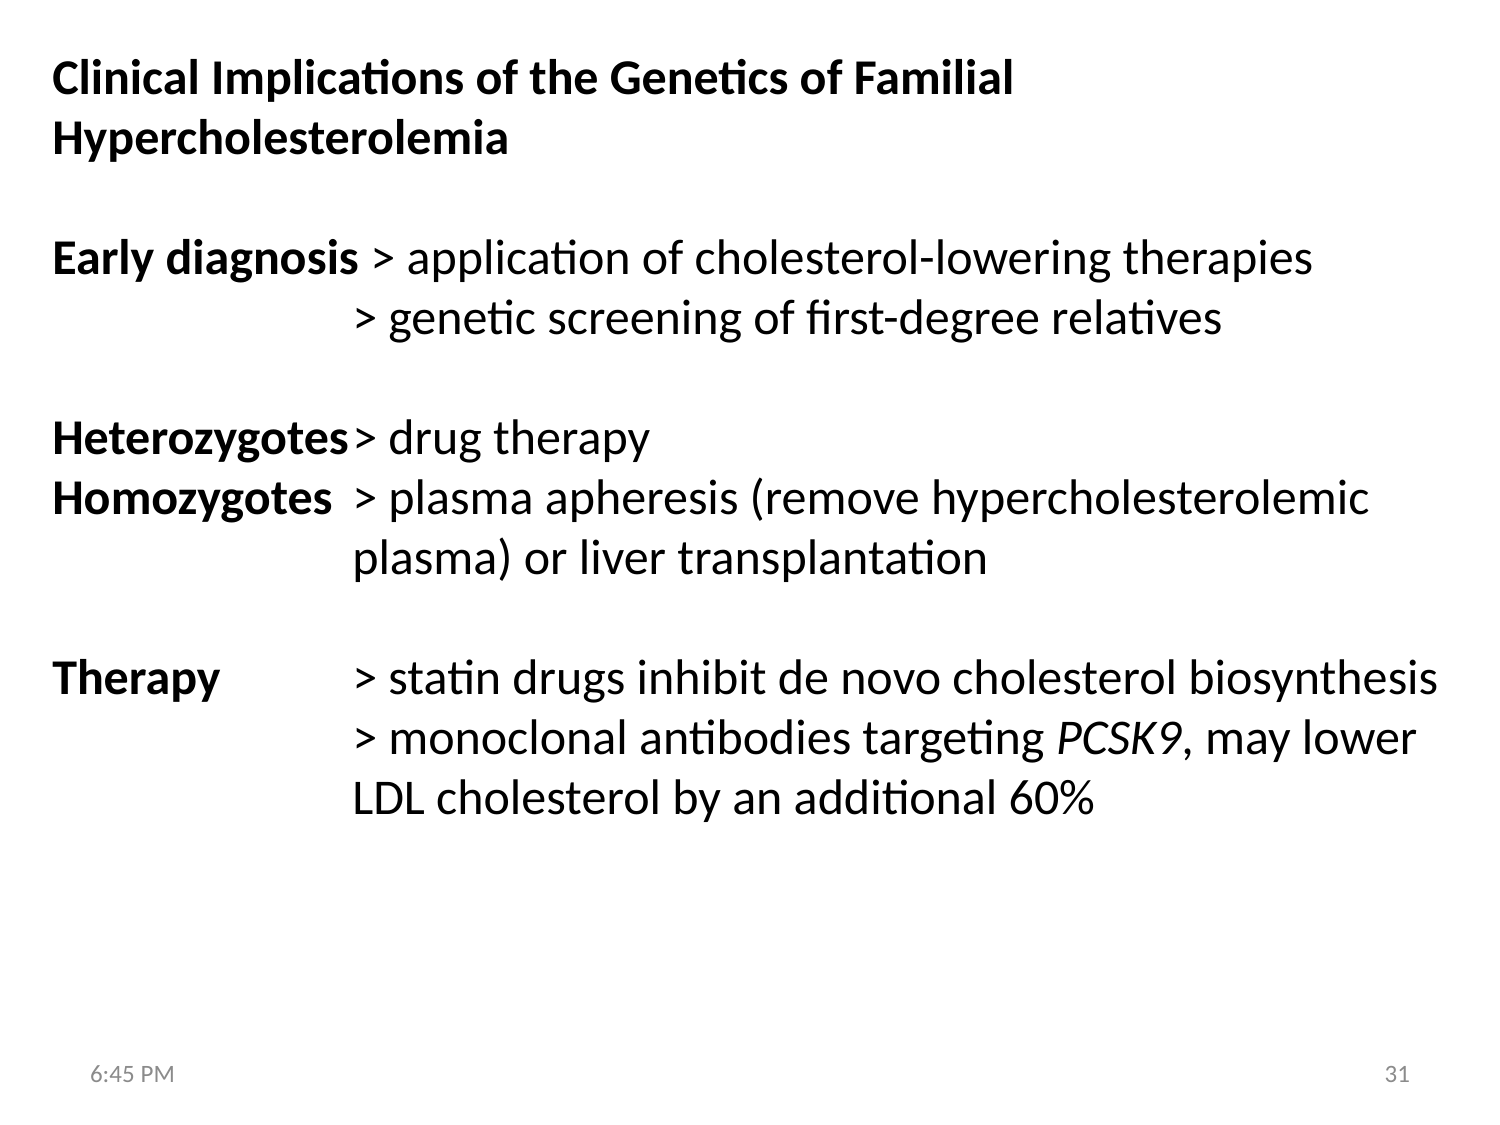

Clinical Implications of the Genetics of Familial Hypercholesterolemia

Early diagnosis > application of cholesterol-lowering therapies
		> genetic screening of first-degree relatives

Heterozygotes	> drug therapy
Homozygotes	> plasma apheresis (remove hypercholesterolemic 			plasma) or liver transplantation

Therapy	> statin drugs inhibit de novo cholesterol biosynthesis
		> monoclonal antibodies targeting PCSK9, may lower 		LDL cholesterol by an additional 60%
6:45 PM
31